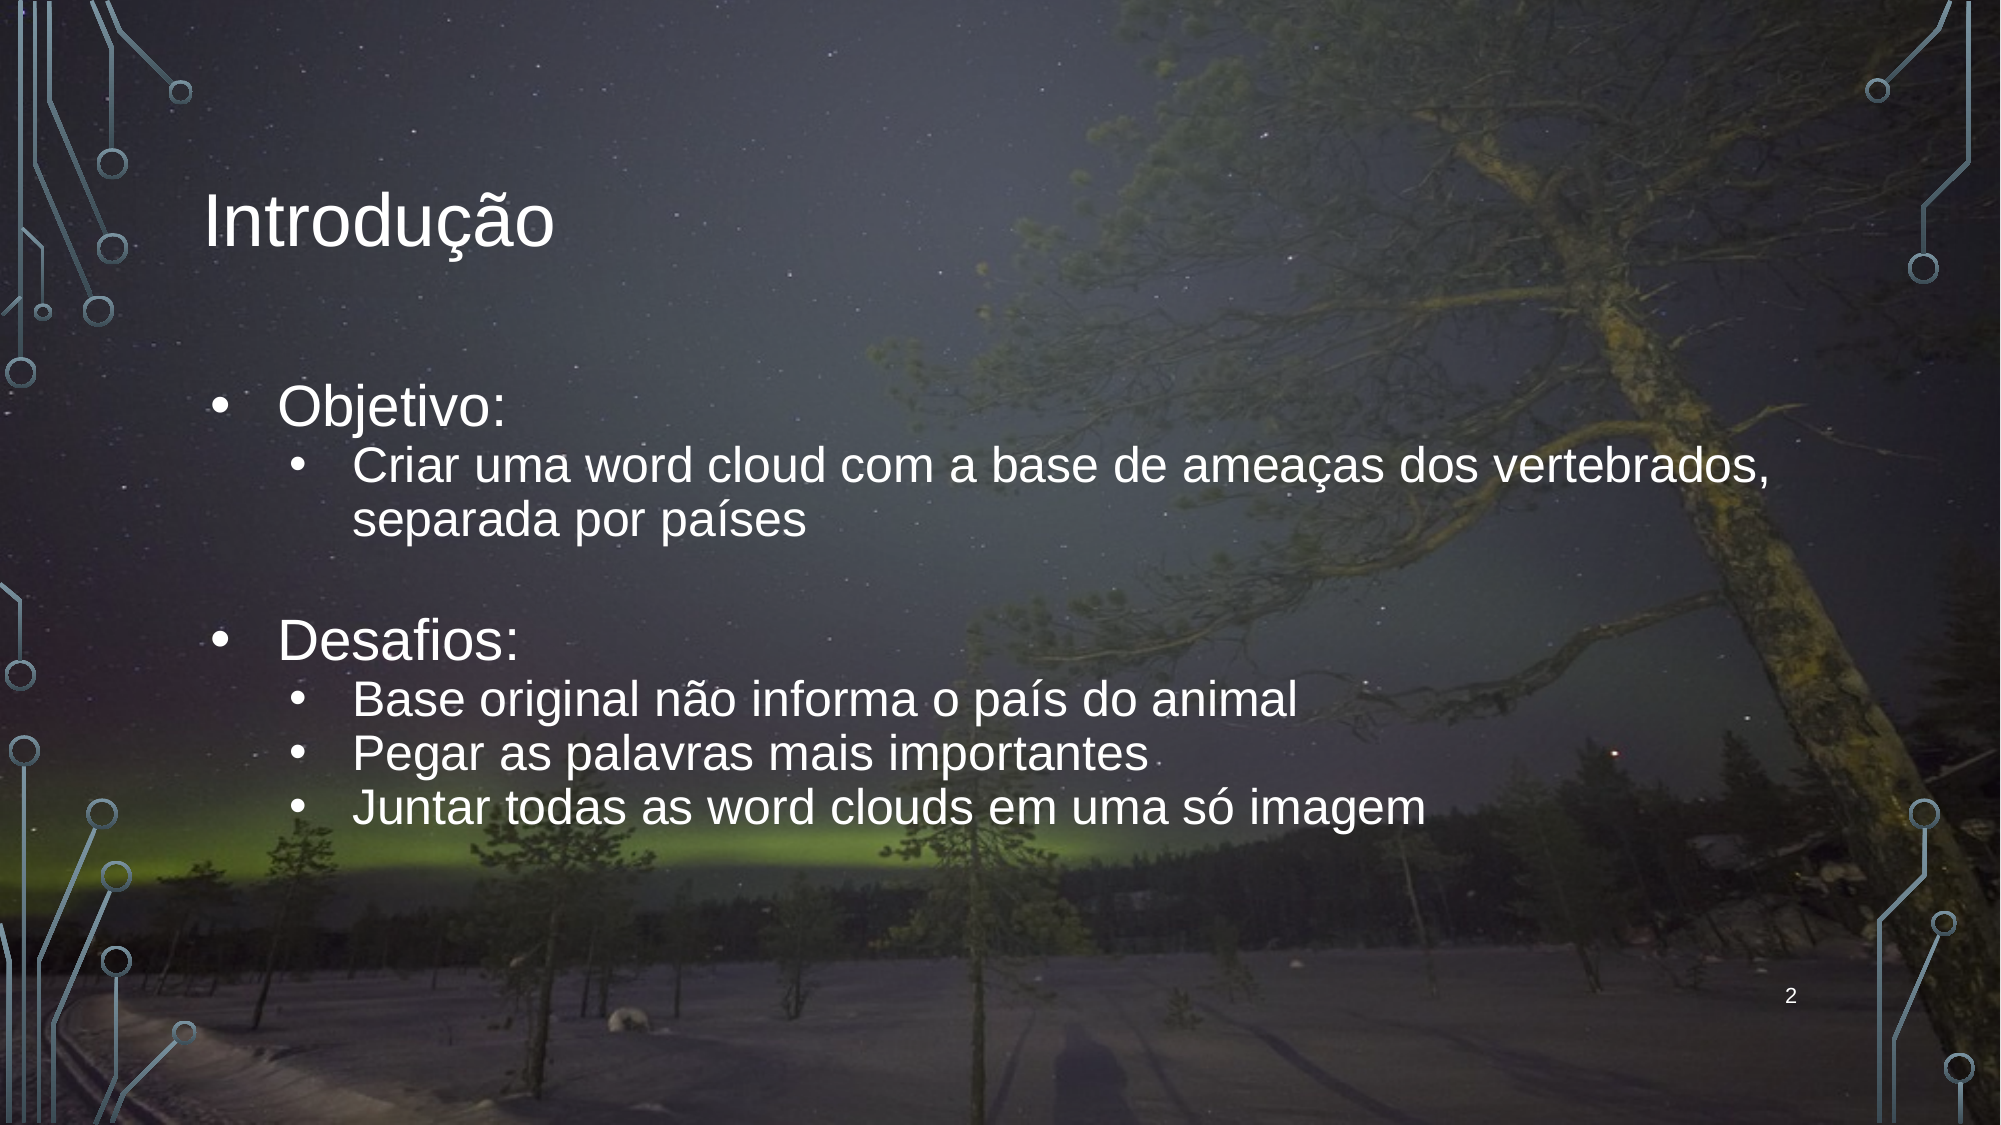

# Introdução
Objetivo:
Criar uma word cloud com a base de ameaças dos vertebrados, separada por países

Desafios:
Base original não informa o país do animal
Pegar as palavras mais importantes
Juntar todas as word clouds em uma só imagem
2